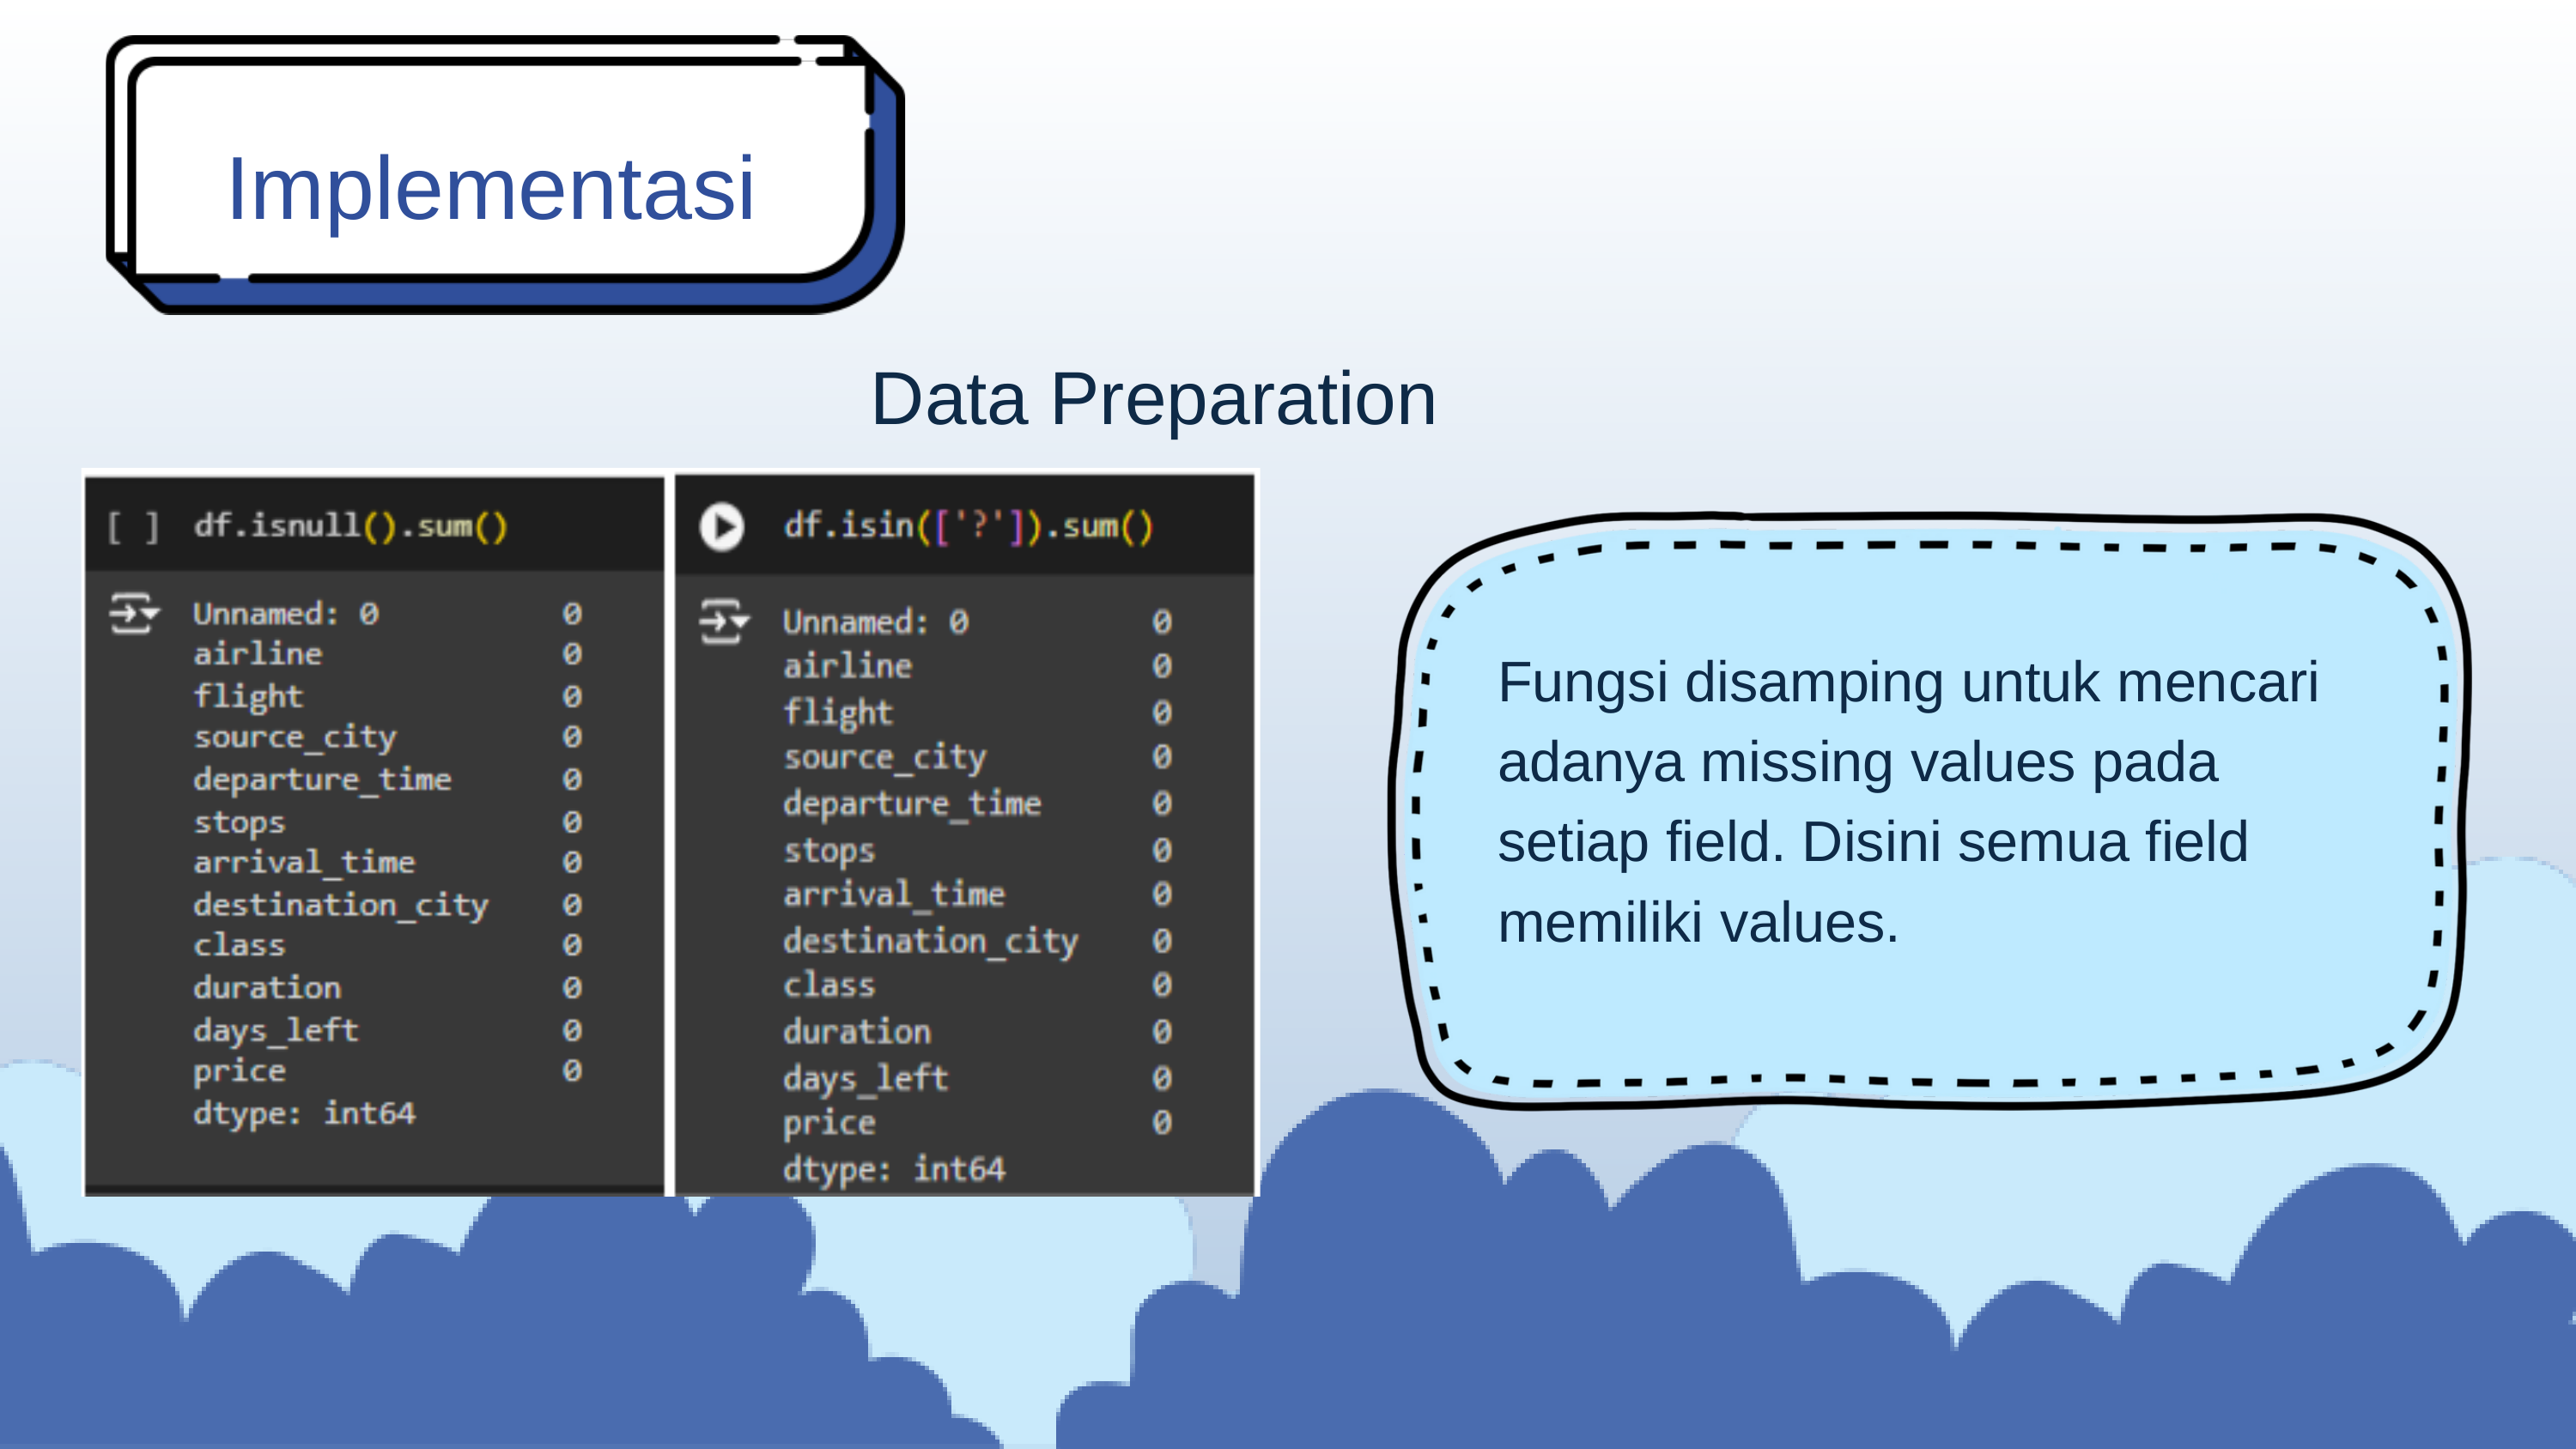

Implementasi

Implementasi
Data Preparation

Fungsi disamping untuk mencari adanya missing values pada setiap field. Disini semua field memiliki values.